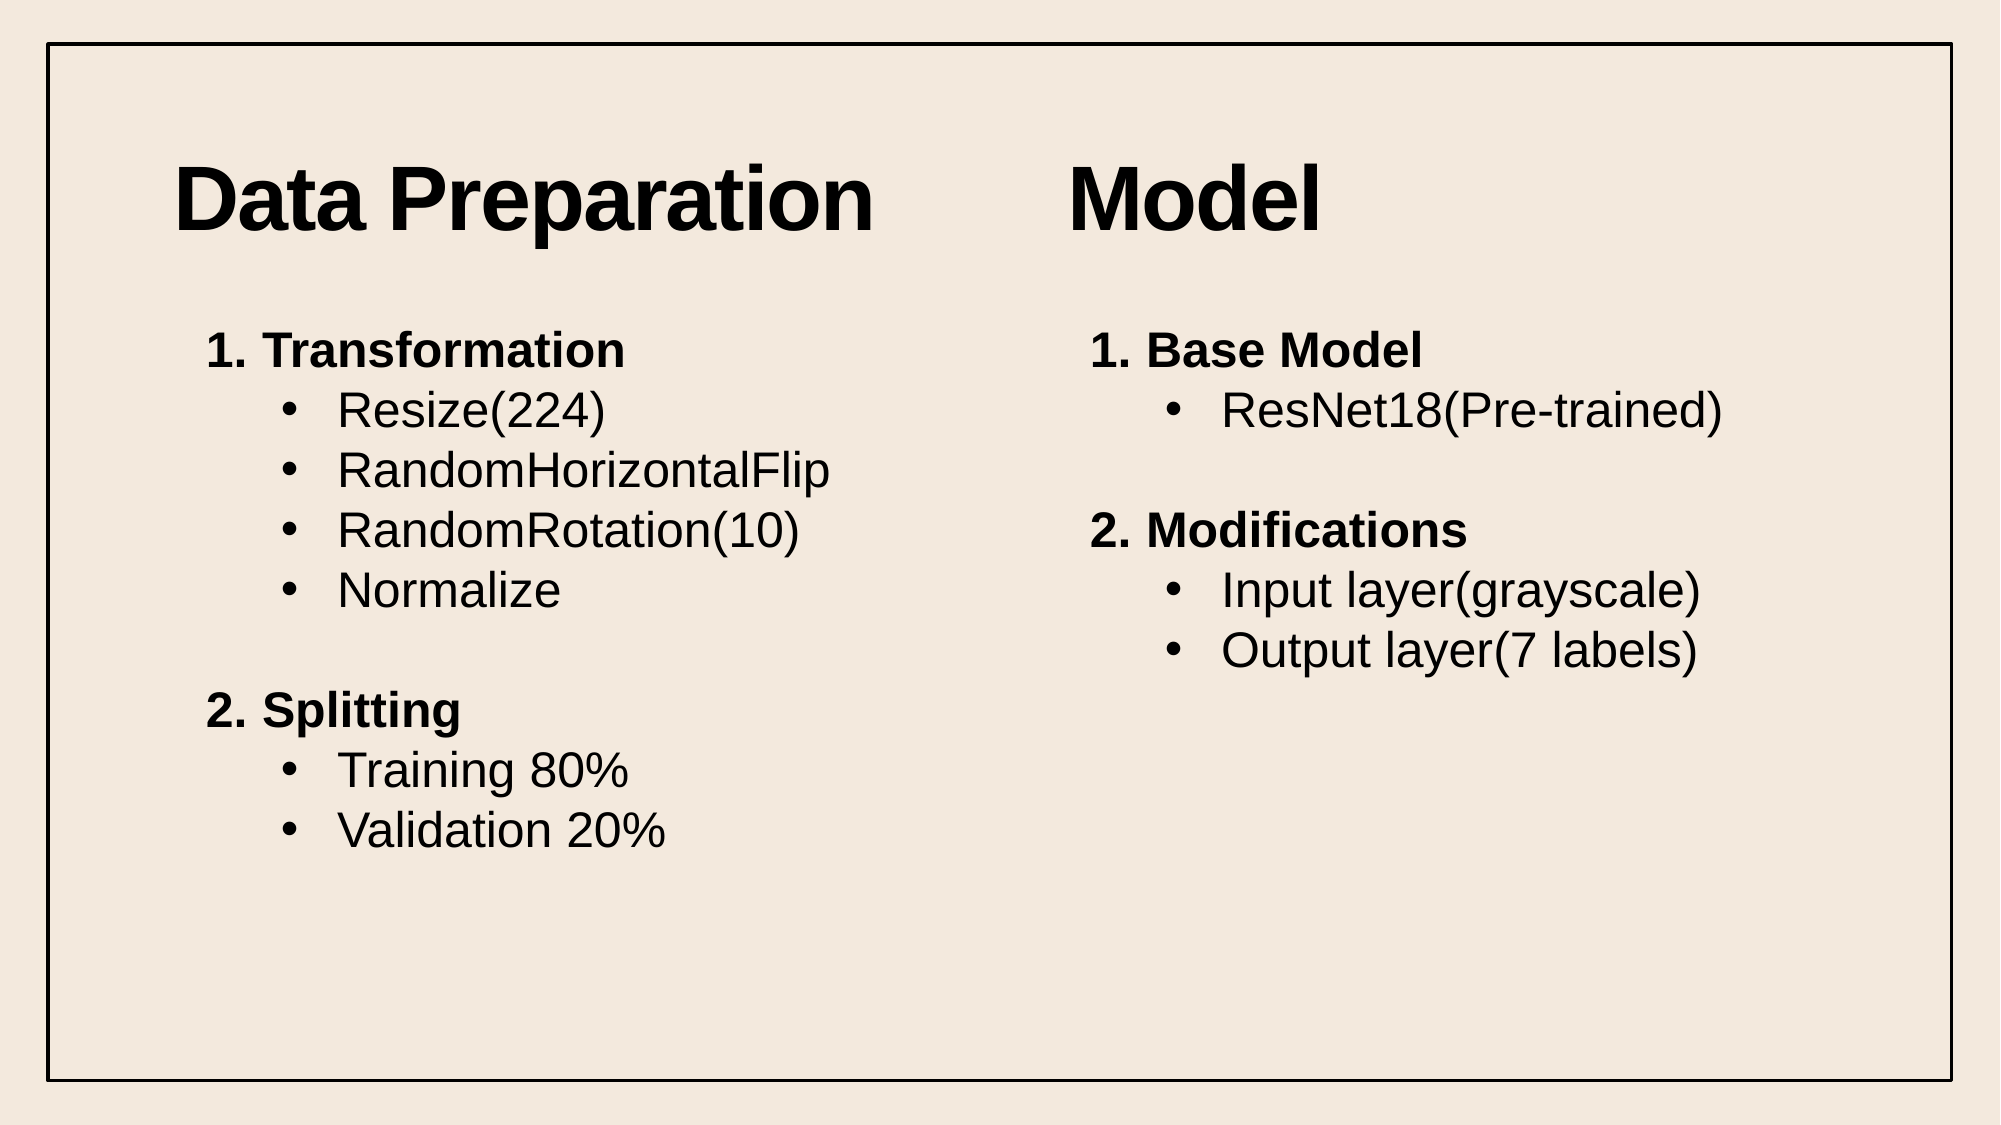

Model
# Data Preparation

Transformation
Resize(224)
RandomHorizontalFlip
RandomRotation(10)
Normalize

Splitting
Training 80%
Validation 20%

Base Model
ResNet18(Pre-trained)

Modifications
Input layer(grayscale)
Output layer(7 labels)